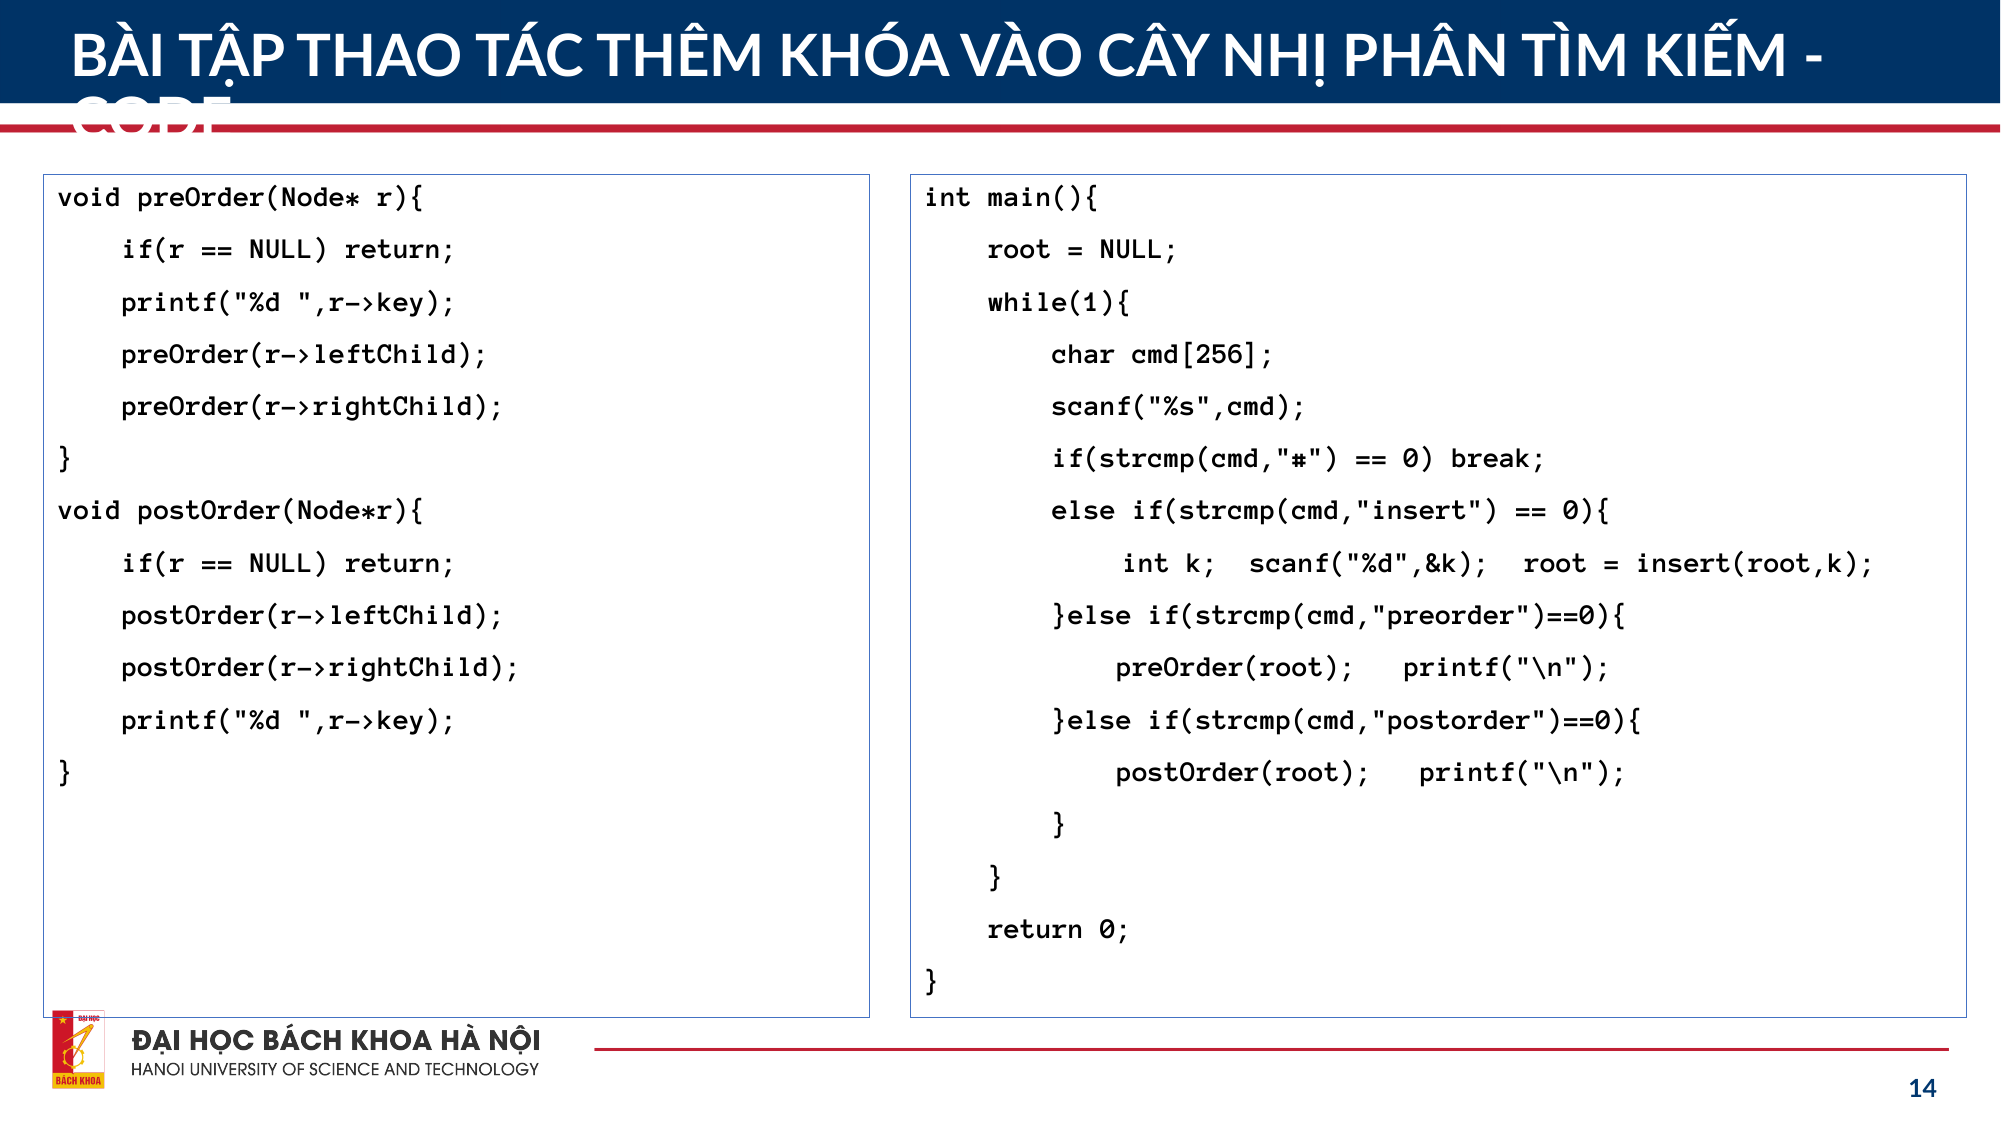

# BÀI TẬP THAO TÁC THÊM KHÓA VÀO CÂY NHỊ PHÂN TÌM KIẾM - CODE
void preOrder(Node* r){
    if(r == NULL) return;
    printf("%d ",r->key);
    preOrder(r->leftChild);
    preOrder(r->rightChild);
}
void postOrder(Node*r){
    if(r == NULL) return;
    postOrder(r->leftChild);
    postOrder(r->rightChild);
    printf("%d ",r->key);
}
int main(){
    root = NULL;
    while(1){
        char cmd[256];
        scanf("%s",cmd);
        if(strcmp(cmd,"#") == 0) break;
        else if(strcmp(cmd,"insert") == 0){
	   int k;  scanf("%d",&k);	root = insert(root,k);
        }else if(strcmp(cmd,"preorder")==0){
            preOrder(root);   printf("\n");
        }else if(strcmp(cmd,"postorder")==0){
            postOrder(root);   printf("\n");
        }
    }
    return 0;
}
14